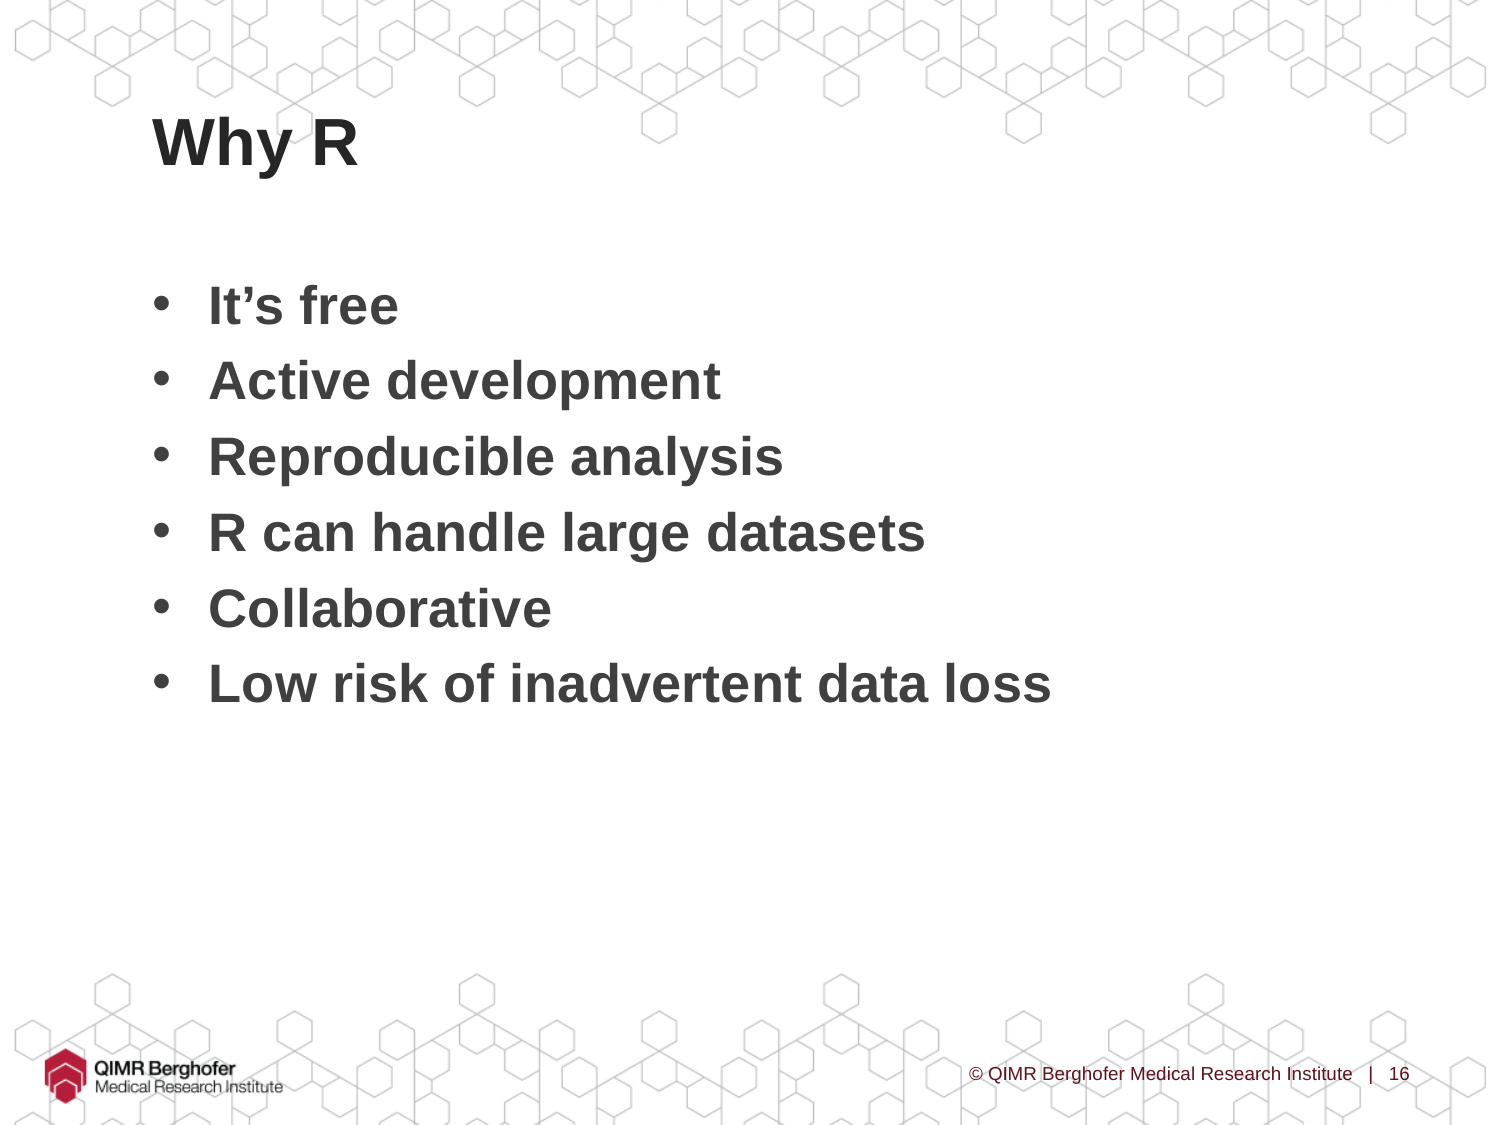

# Why R
It’s free
Active development
Reproducible analysis
R can handle large datasets
Collaborative
Low risk of inadvertent data loss
© QIMR Berghofer Medical Research Institute   |   16